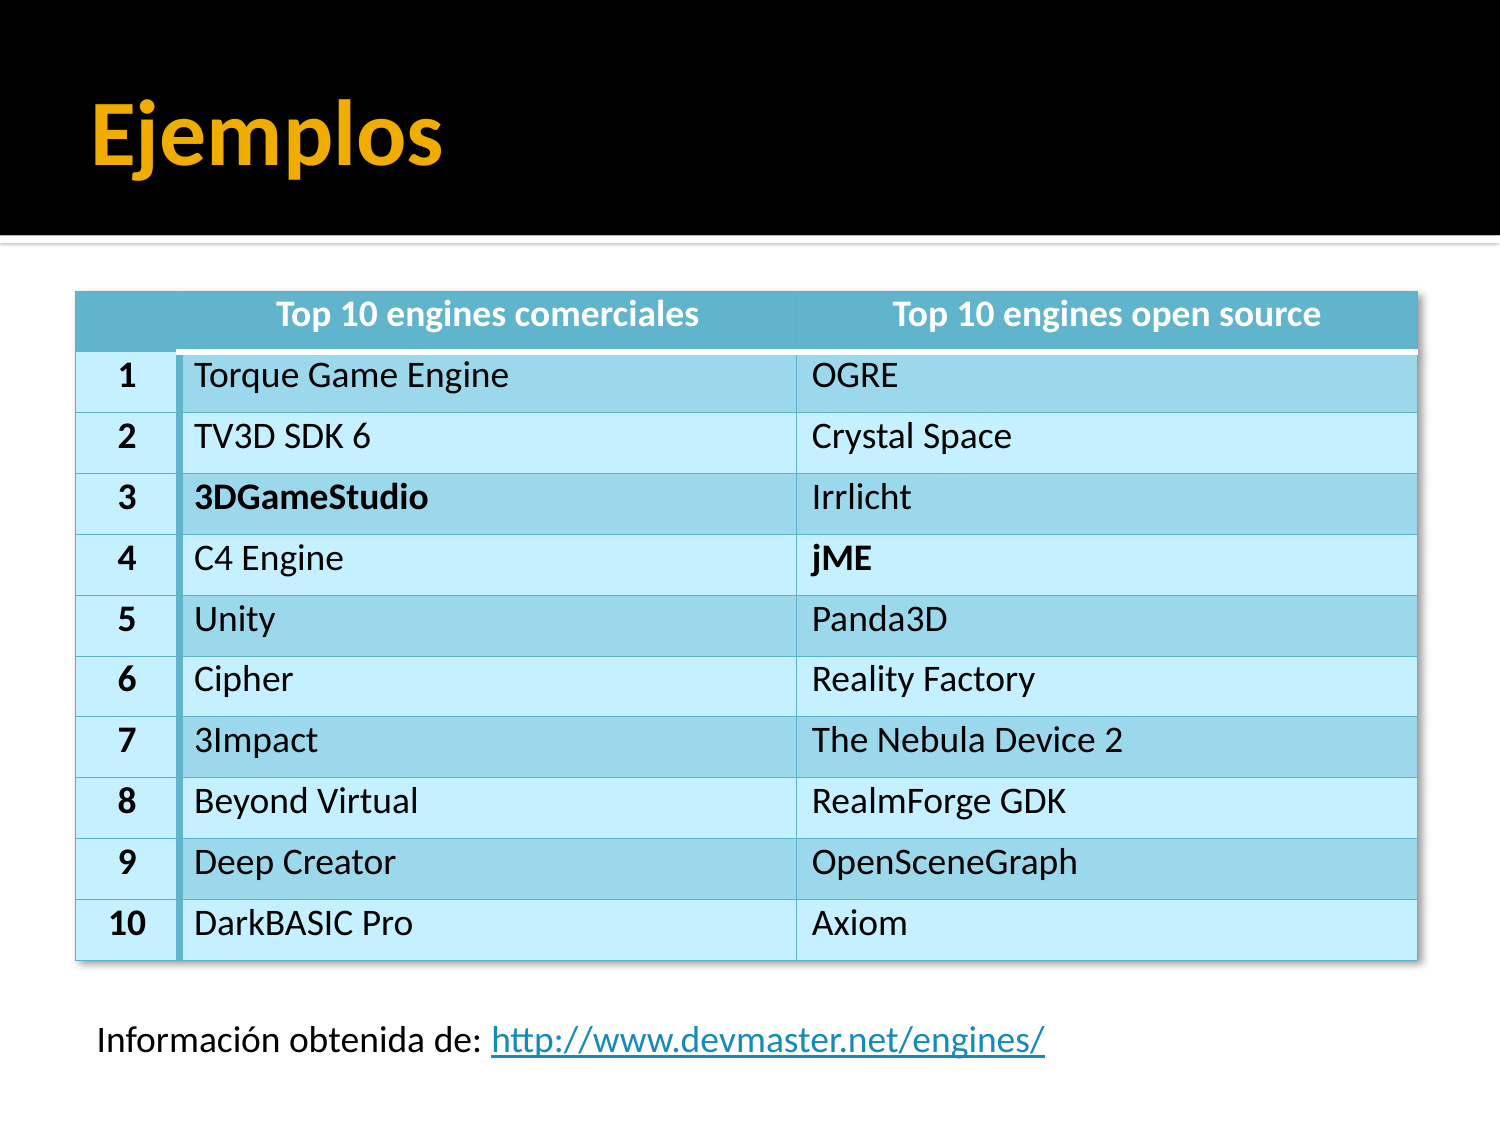

# Ejemplos
|  | Top 10 engines comerciales | Top 10 engines open source |
| --- | --- | --- |
| 1 | Torque Game Engine | OGRE |
| 2 | TV3D SDK 6 | Crystal Space |
| 3 | 3DGameStudio | Irrlicht |
| 4 | C4 Engine | jME |
| 5 | Unity | Panda3D |
| 6 | Cipher | Reality Factory |
| 7 | 3Impact | The Nebula Device 2 |
| 8 | Beyond Virtual | RealmForge GDK |
| 9 | Deep Creator | OpenSceneGraph |
| 10 | DarkBASIC Pro | Axiom |
Información obtenida de: http://www.devmaster.net/engines/